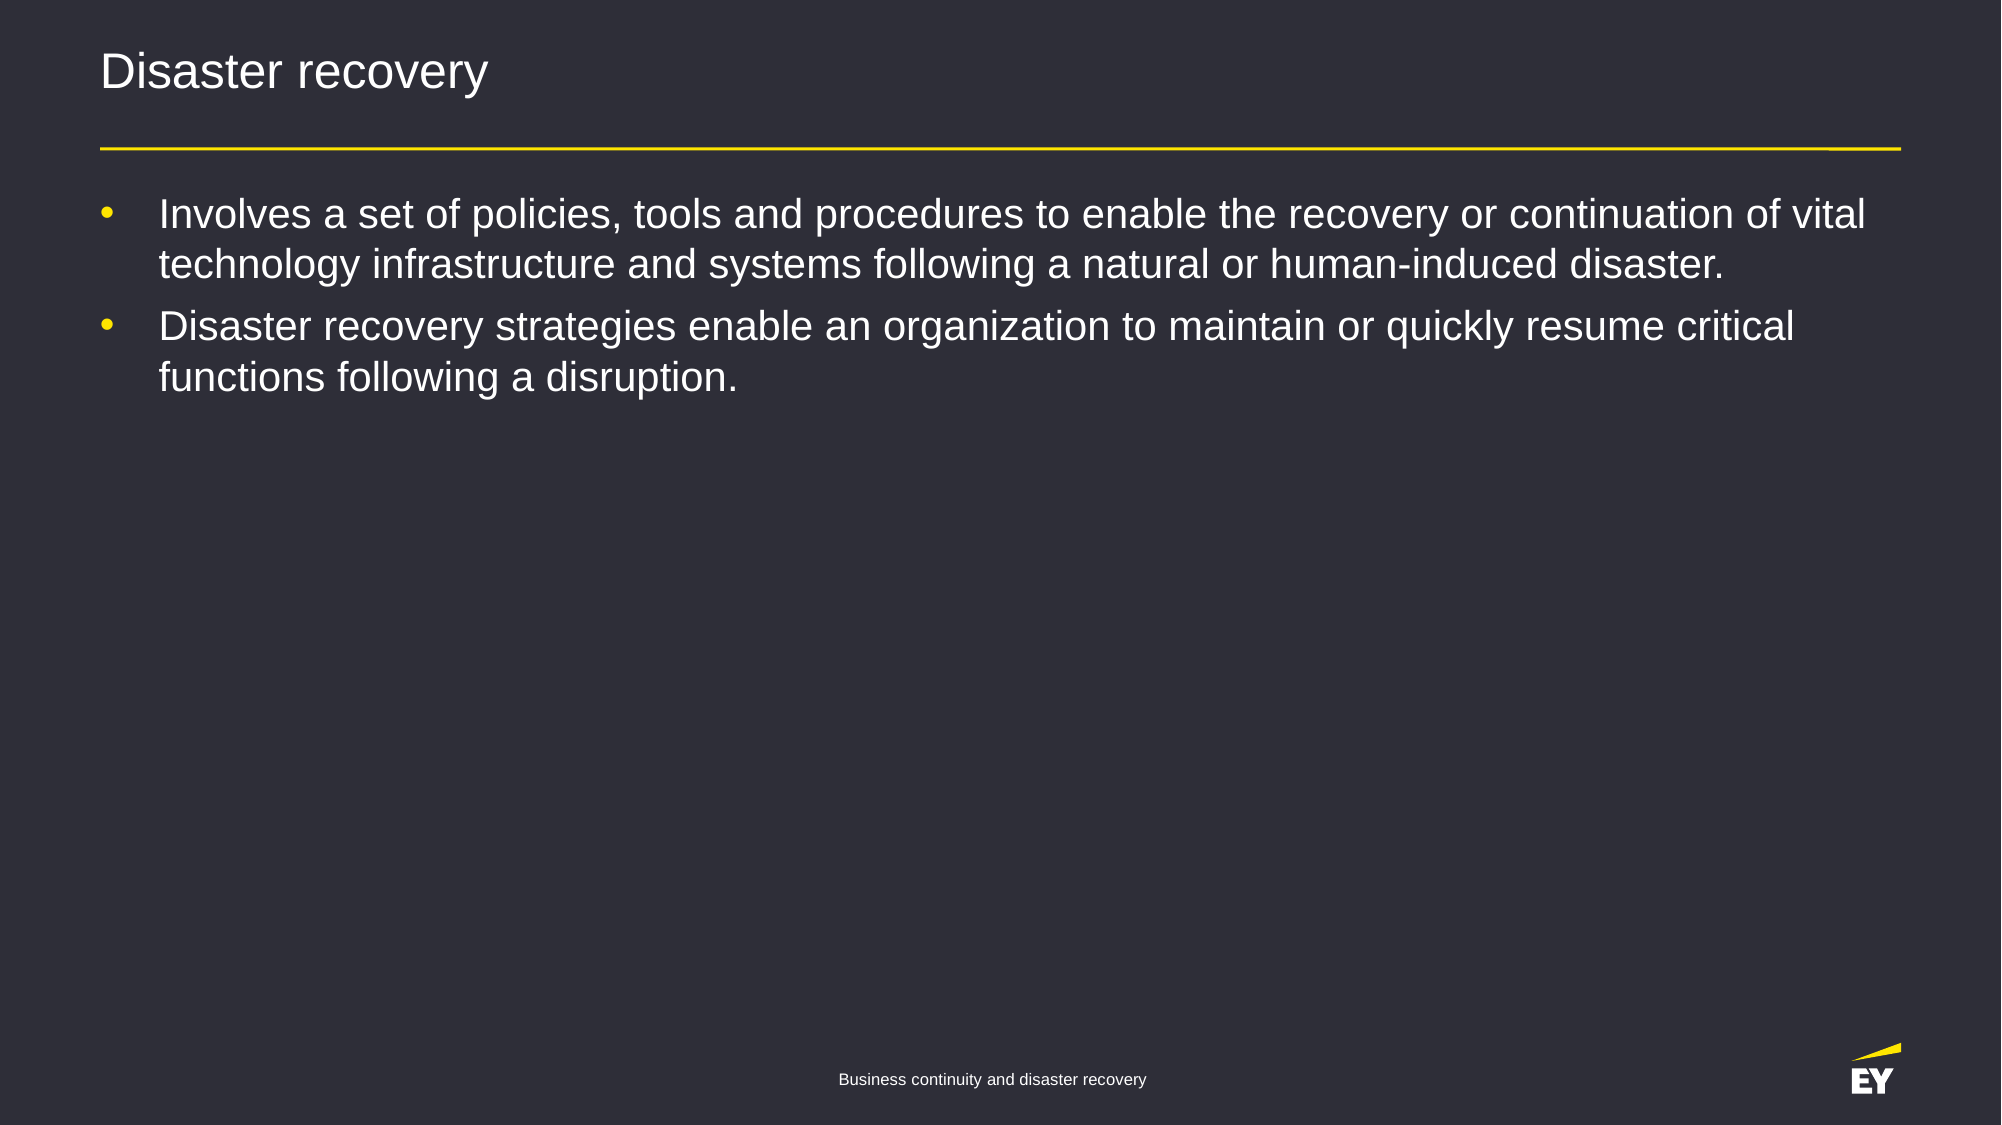

# Disaster recovery
Involves a set of policies, tools and procedures to enable the recovery or continuation of vital technology infrastructure and systems following a natural or human-induced disaster.
Disaster recovery strategies enable an organization to maintain or quickly resume critical functions following a disruption.